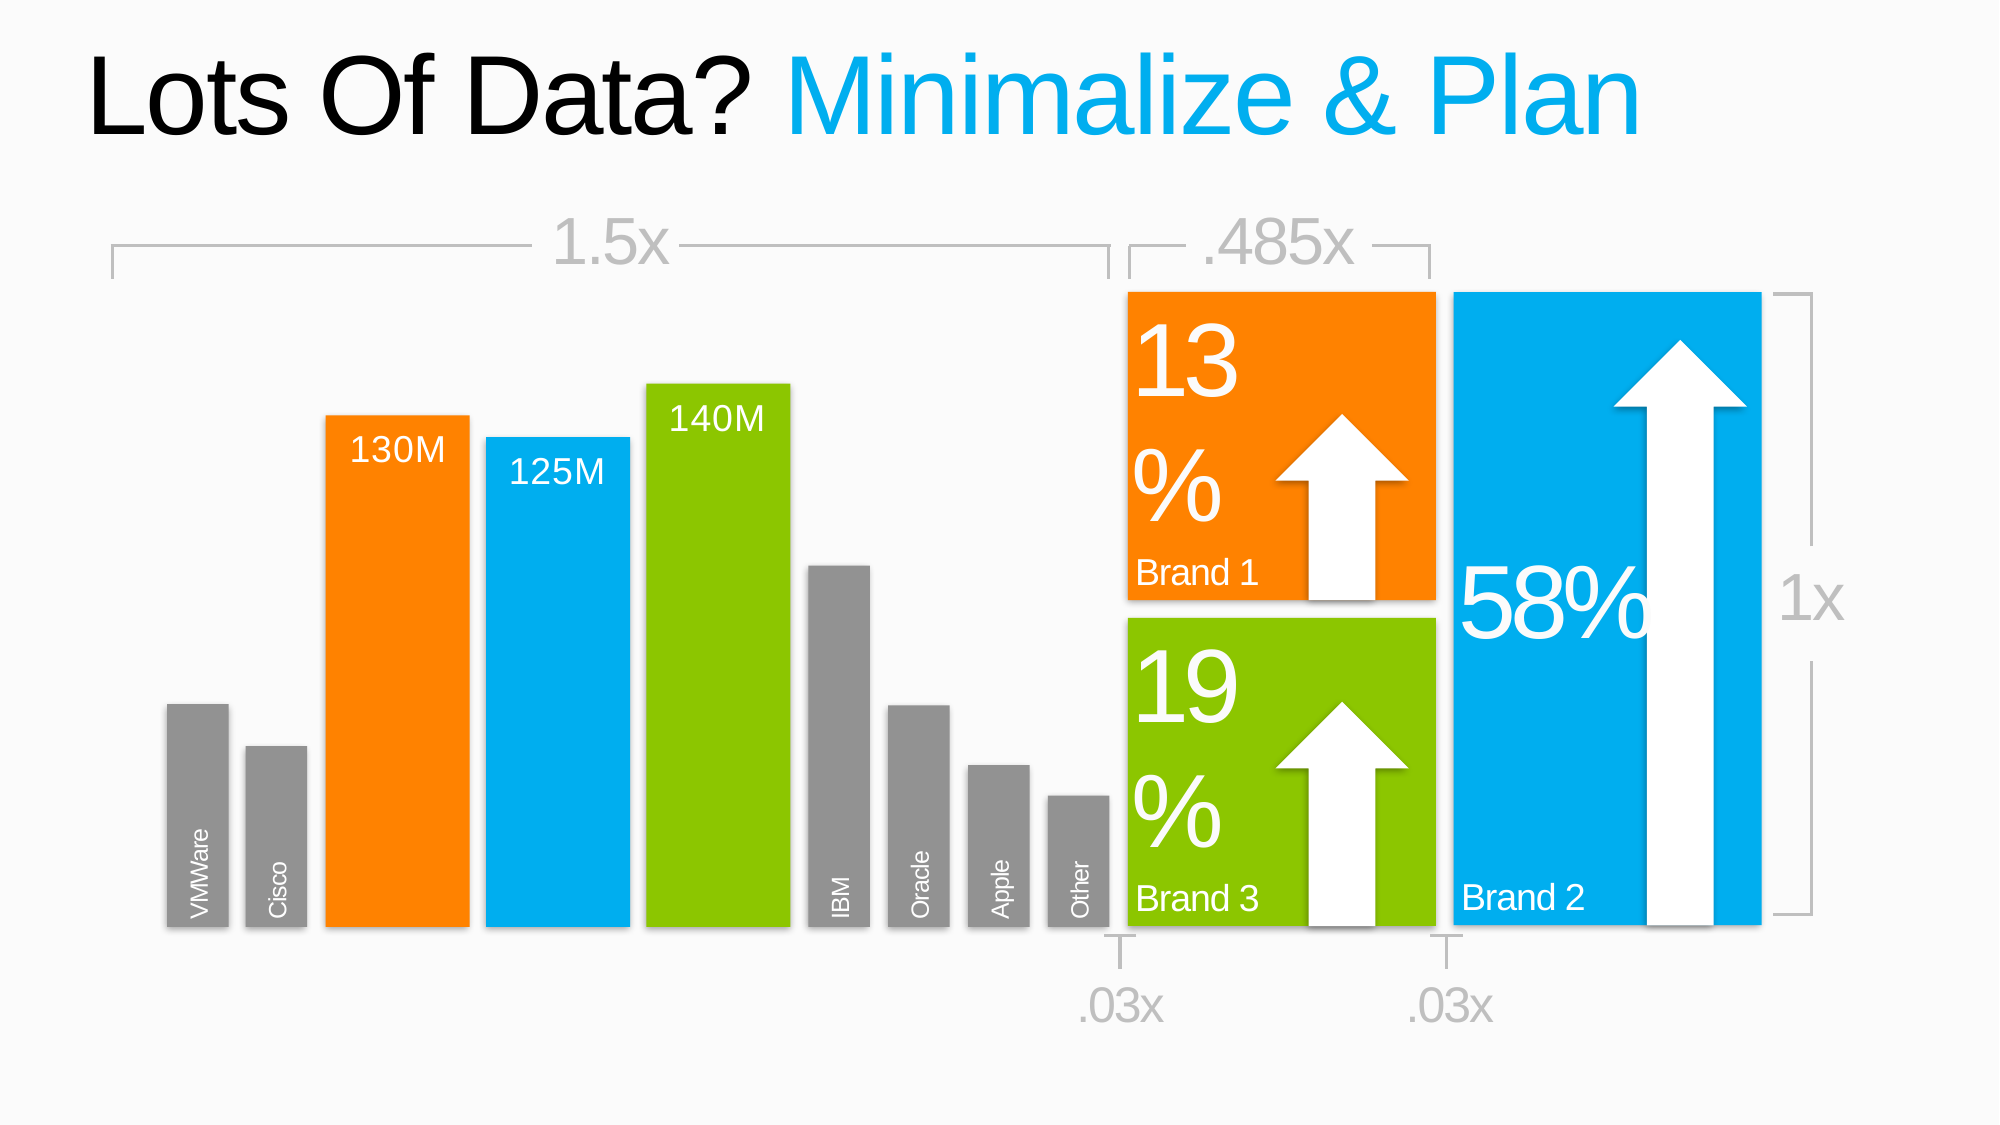

# Lots Of Data? Minimalize & Plan
1.5x
.485x
Brand 2
Brand 1
13%
140M
130M
125M

58%
1x

Brand 3
19%
IBM

VMWare
Oracle
Cisco
Apple
Other
.03x
.03x